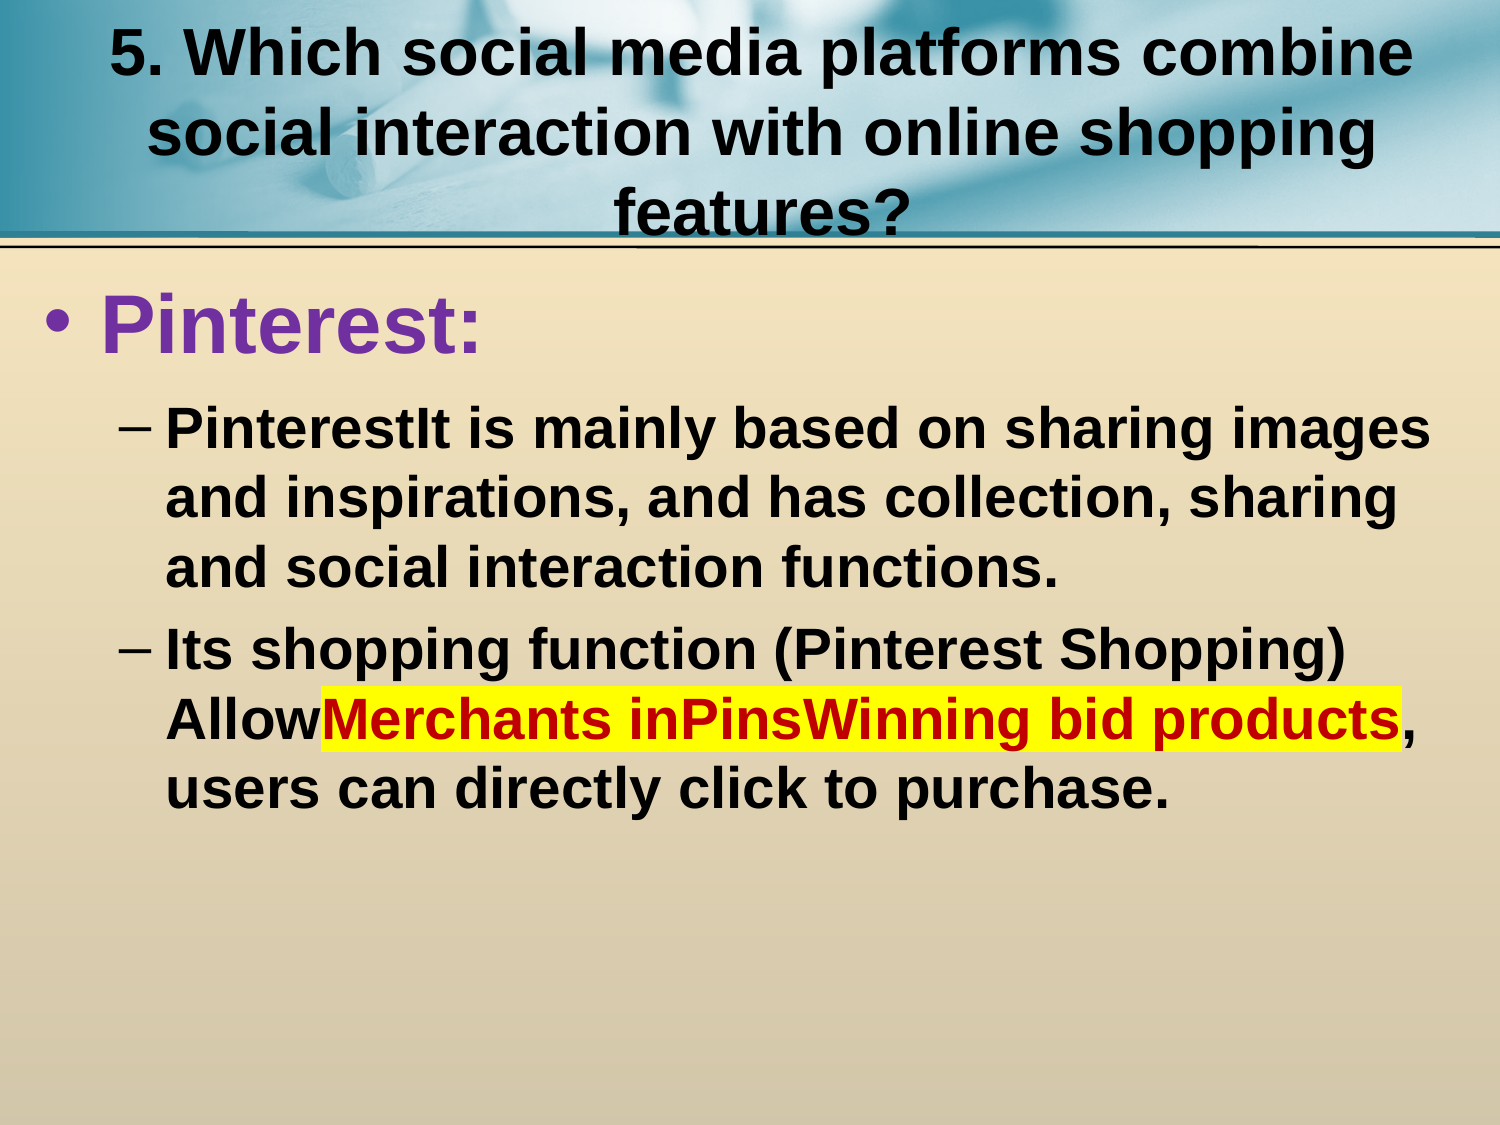

# 5. Which social media platforms combine social interaction with online shopping features?
Pinterest:
PinterestIt is mainly based on sharing images and inspirations, and has collection, sharing and social interaction functions.
Its shopping function (Pinterest Shopping) AllowMerchants inPinsWinning bid products, users can directly click to purchase.